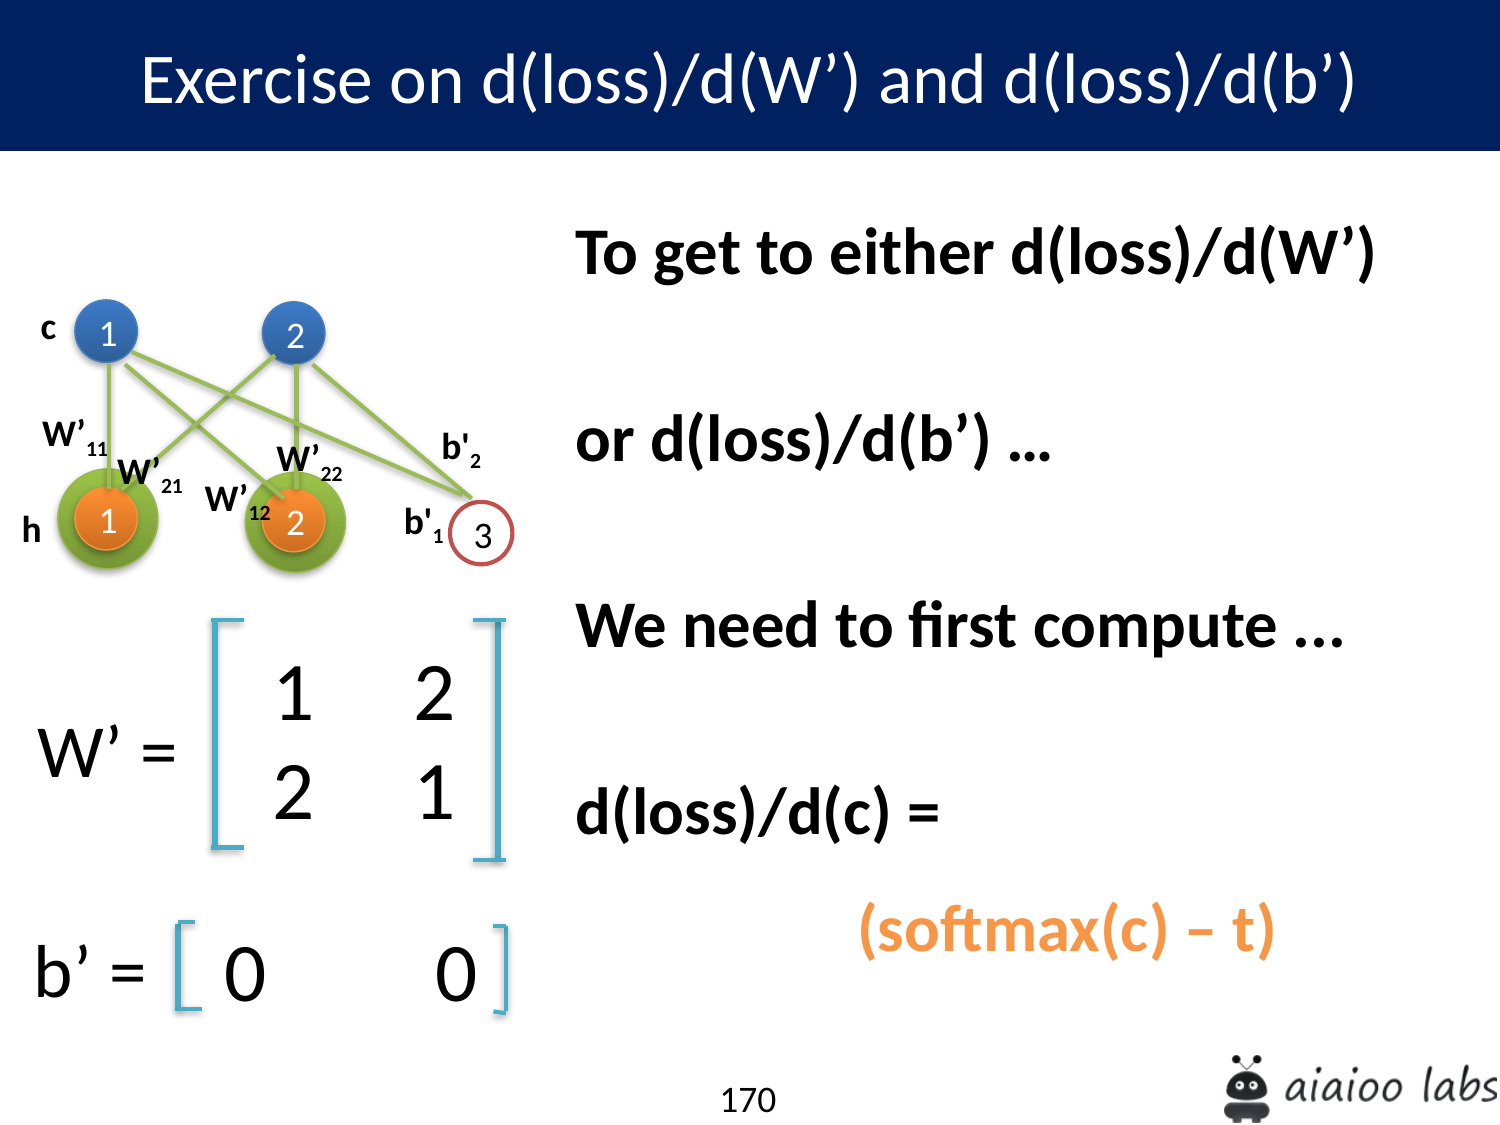

Exercise on d(loss)/d(W’) and d(loss)/d(b’)
To get to either d(loss)/d(W’)

or d(loss)/d(b’) …

We need to first compute ...

d(loss)/d(c) =

c
1
2
W’11
b'2
W’22
W’21
W’12

1
2
b'1
h
3
 2
 1
W’ =
(softmax(c) – t)
 0         0
b’ =